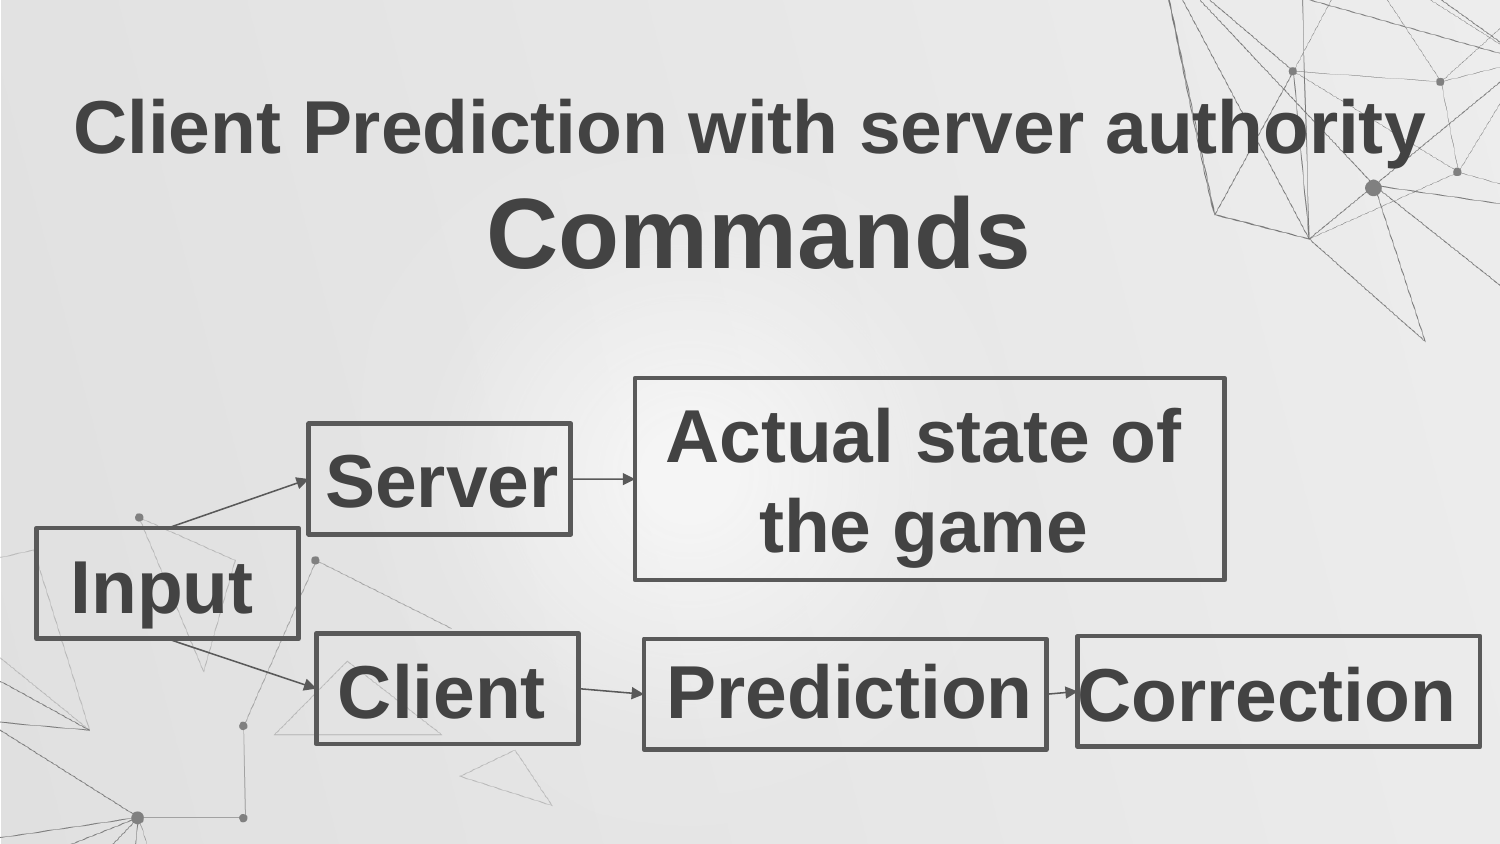

Client Prediction with server authority
Commands

Server
Actual state of the game

Input

Client
Prediction
Correction